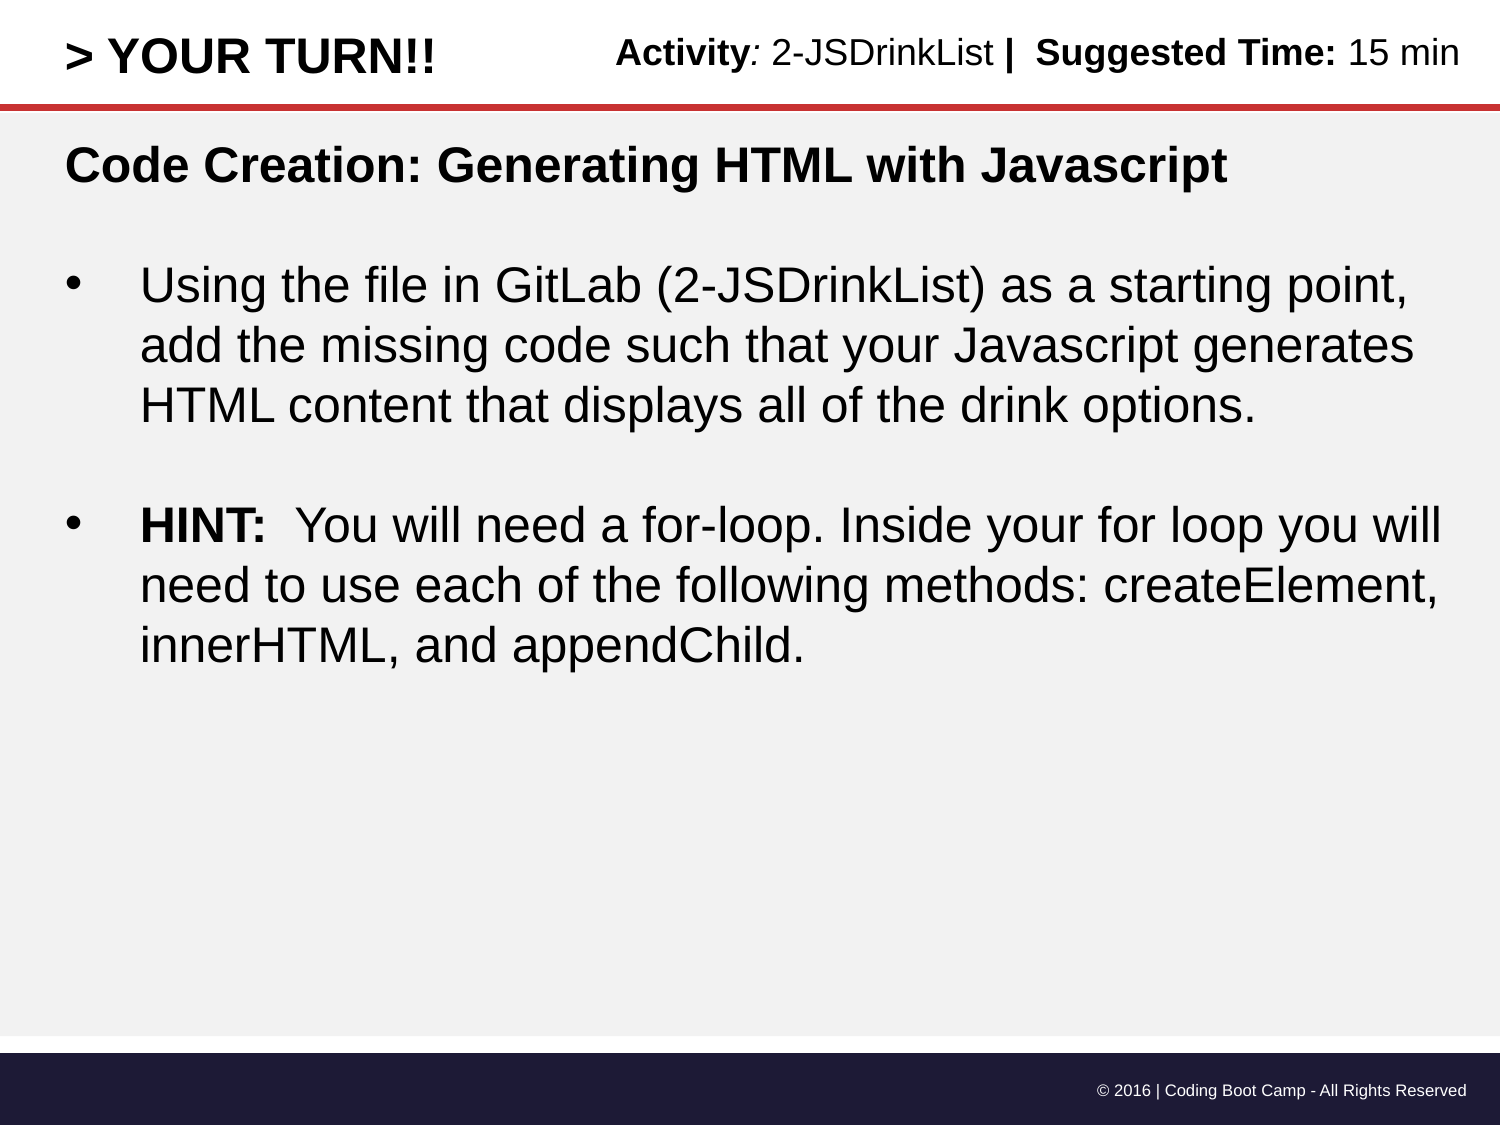

> YOUR TURN!!
Activity: 2-JSDrinkList |  Suggested Time: 15 min

Code Creation: Generating HTML with Javascript

Using the file in GitLab (2-JSDrinkList) as a starting point, add the missing code such that your Javascript generates HTML content that displays all of the drink options.

HINT:  You will need a for-loop. Inside your for loop you will need to use each of the following methods: createElement, innerHTML, and appendChild.